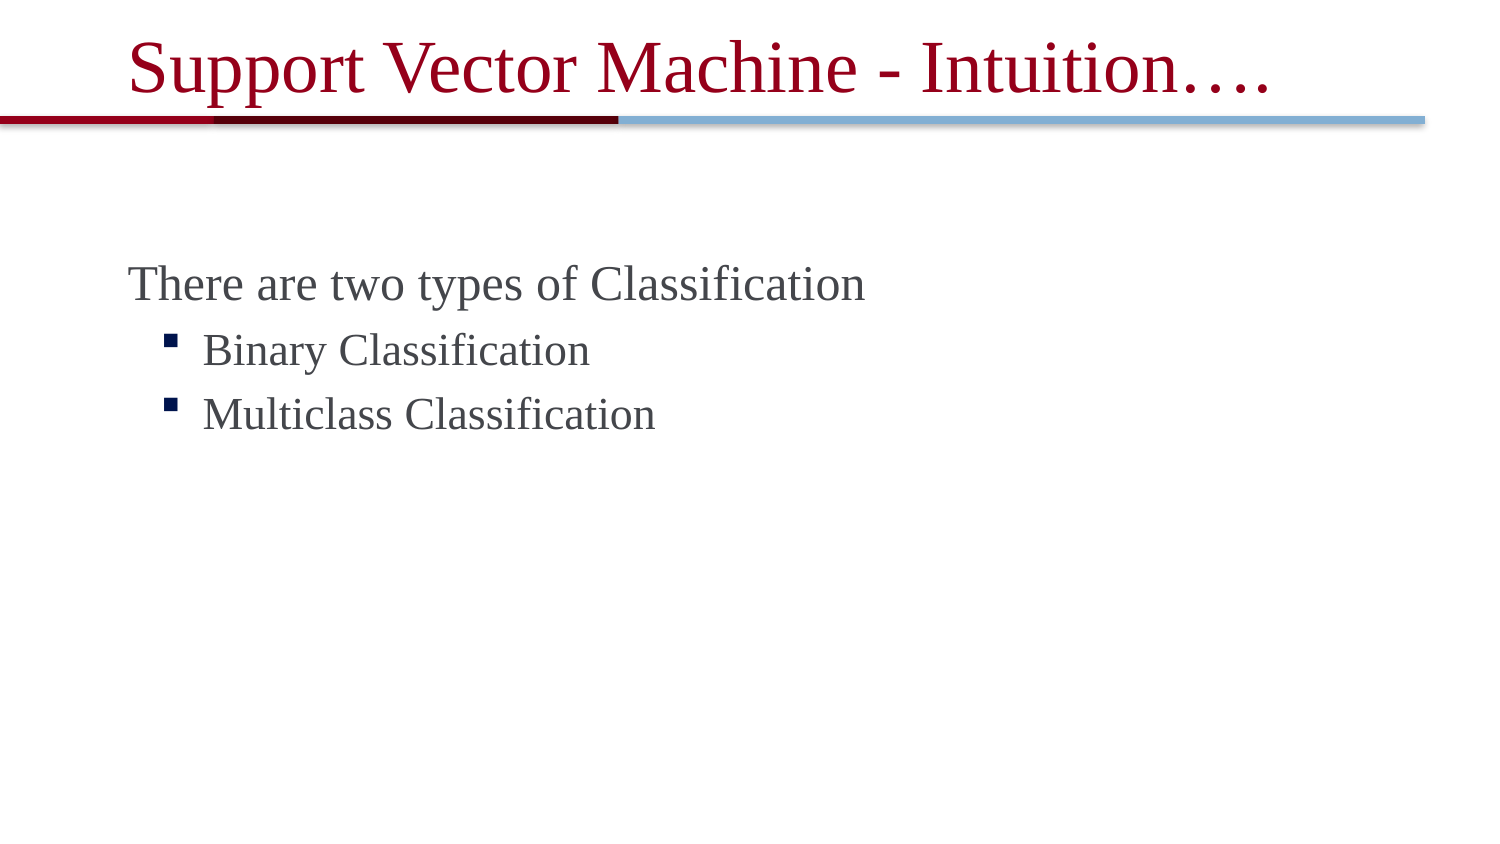

# Support Vector Machine - Intuition….
There are two types of Classification
Binary Classification
Multiclass Classification